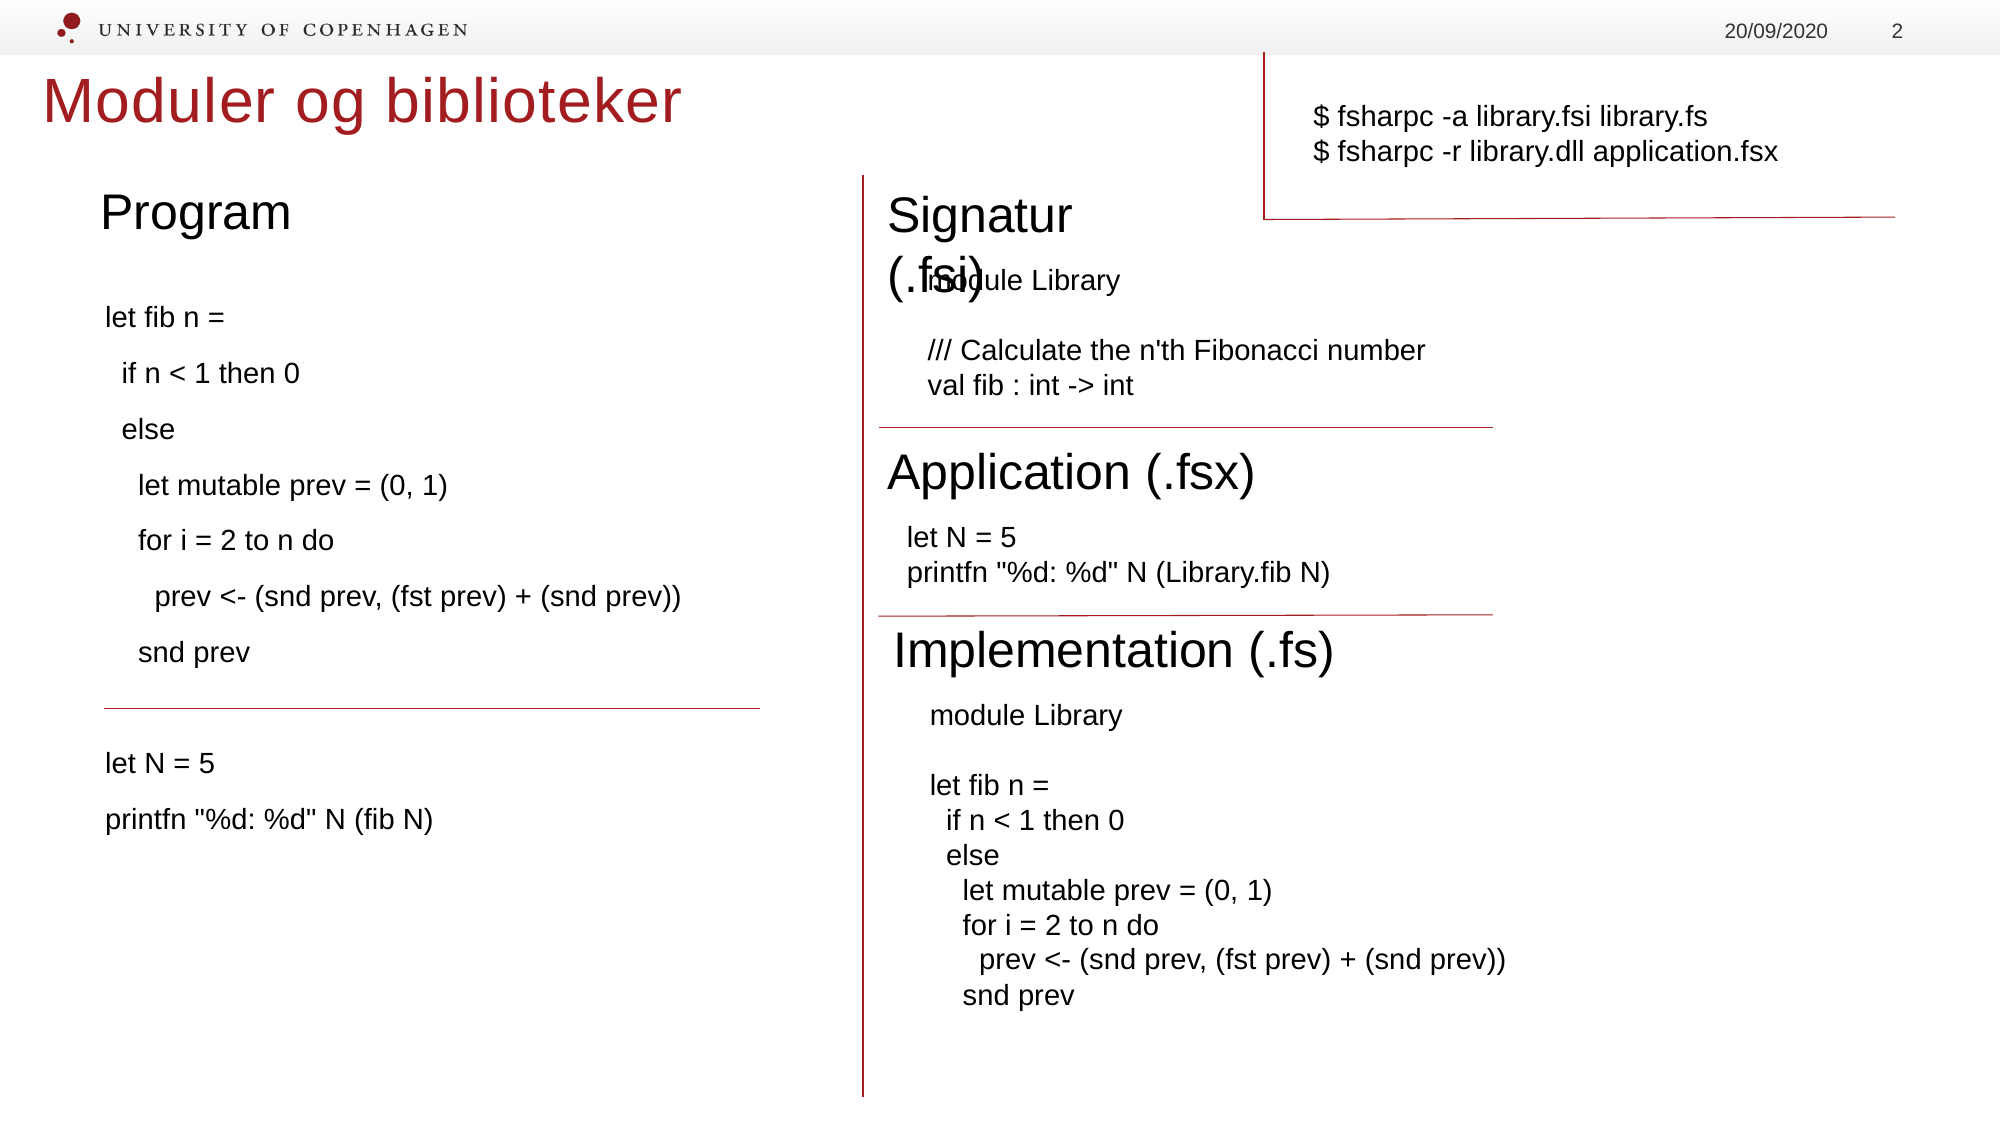

20/09/2020
2
Moduler og biblioteker
$ fsharpc -a library.fsi library.fs
$ fsharpc -r library.dll application.fsx

Program
Signatur (.fsi)
module Library

/// Calculate the n'th Fibonacci number
val fib : int -> int
let fib n =
  if n < 1 then 0
  else
    let mutable prev = (0, 1)
    for i = 2 to n do
      prev <- (snd prev, (fst prev) + (snd prev))
    snd prev

let N = 5
printfn "%d: %d" N (fib N)
Application (.fsx)
let N = 5
printfn "%d: %d" N (Library.fib N)
Implementation (.fs)
module Library

let fib n =
  if n < 1 then 0
  else
    let mutable prev = (0, 1)
    for i = 2 to n do
      prev <- (snd prev, (fst prev) + (snd prev))
    snd prev